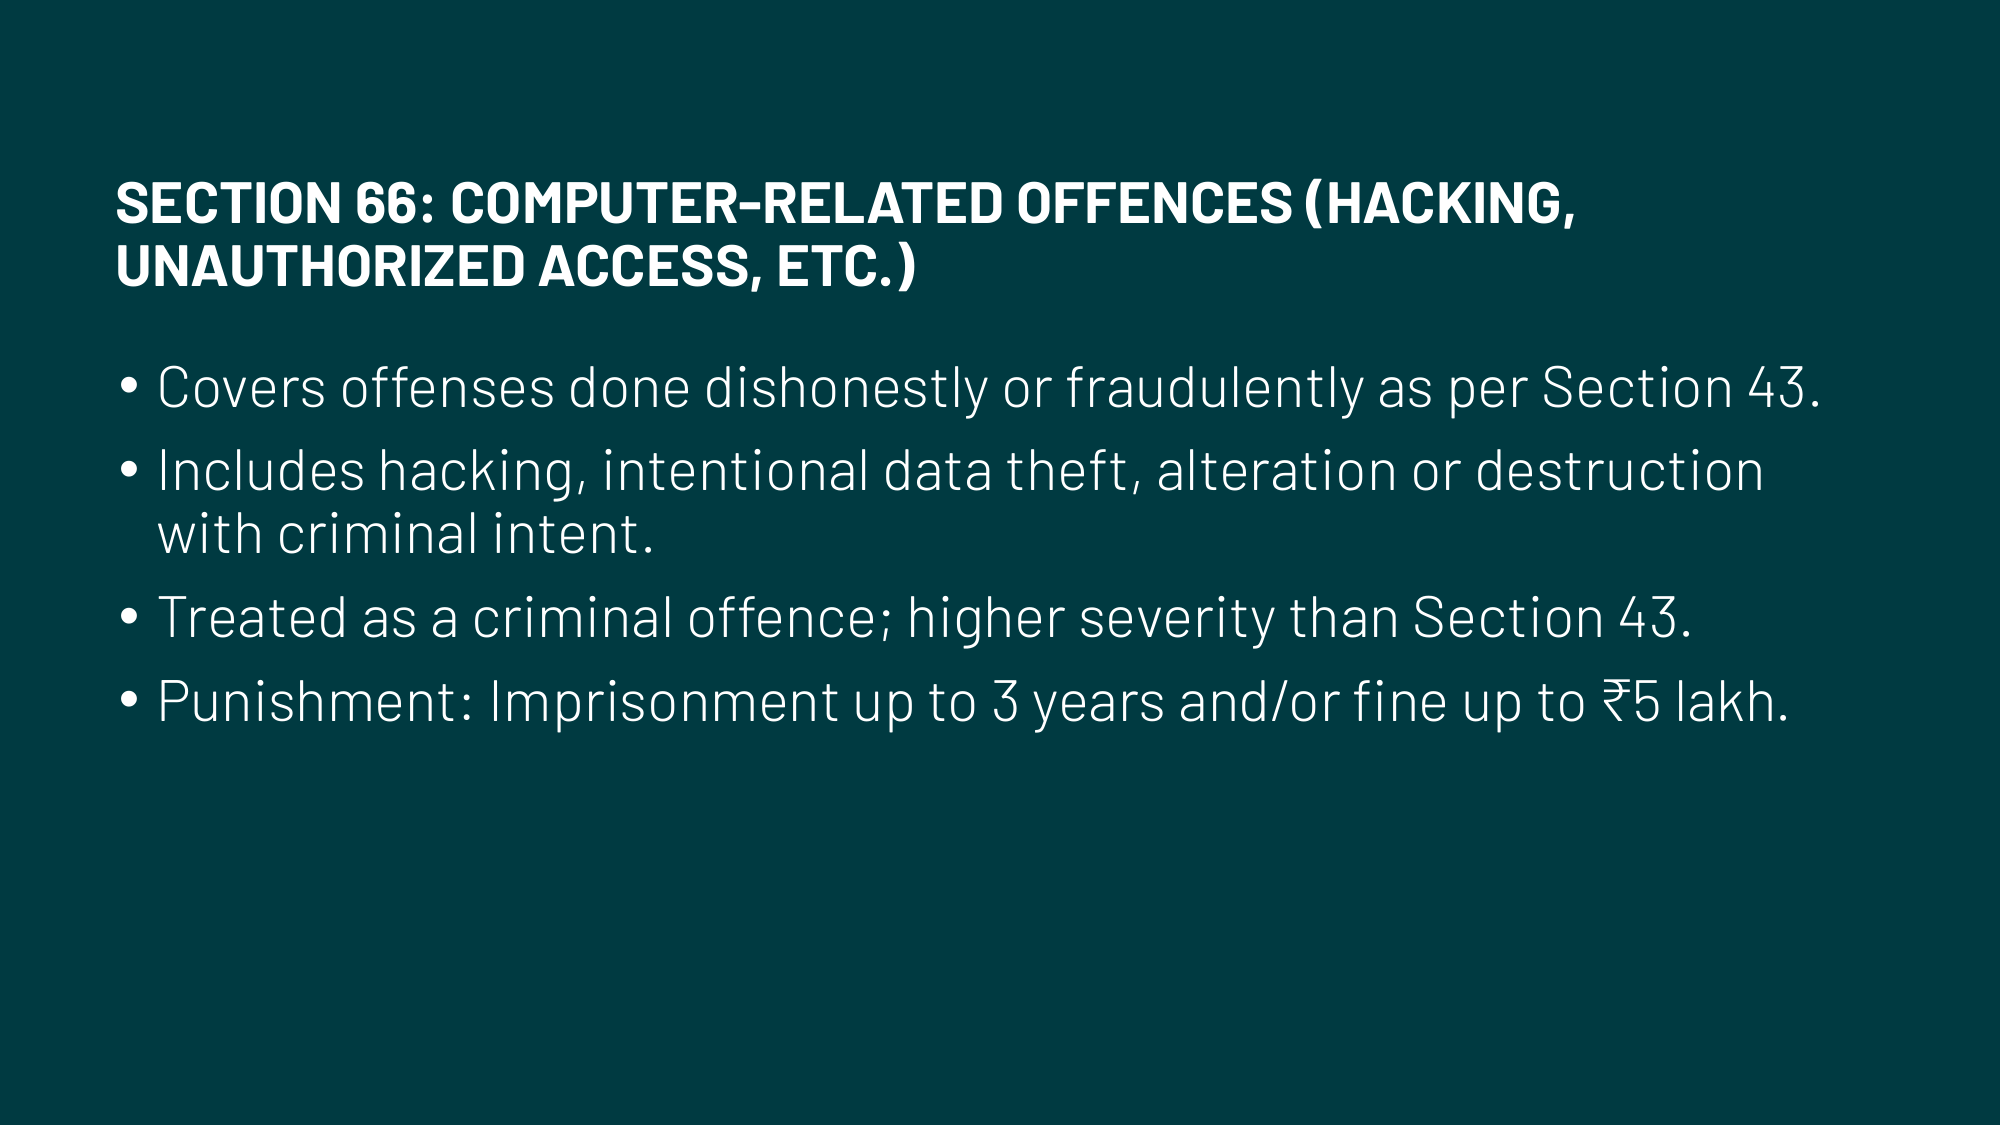

# Section 66: Computer-Related Offences (Hacking, Unauthorized Access, etc.)
Covers offenses done dishonestly or fraudulently as per Section 43.
Includes hacking, intentional data theft, alteration or destruction with criminal intent.
Treated as a criminal offence; higher severity than Section 43.
Punishment: Imprisonment up to 3 years and/or fine up to ₹5 lakh.